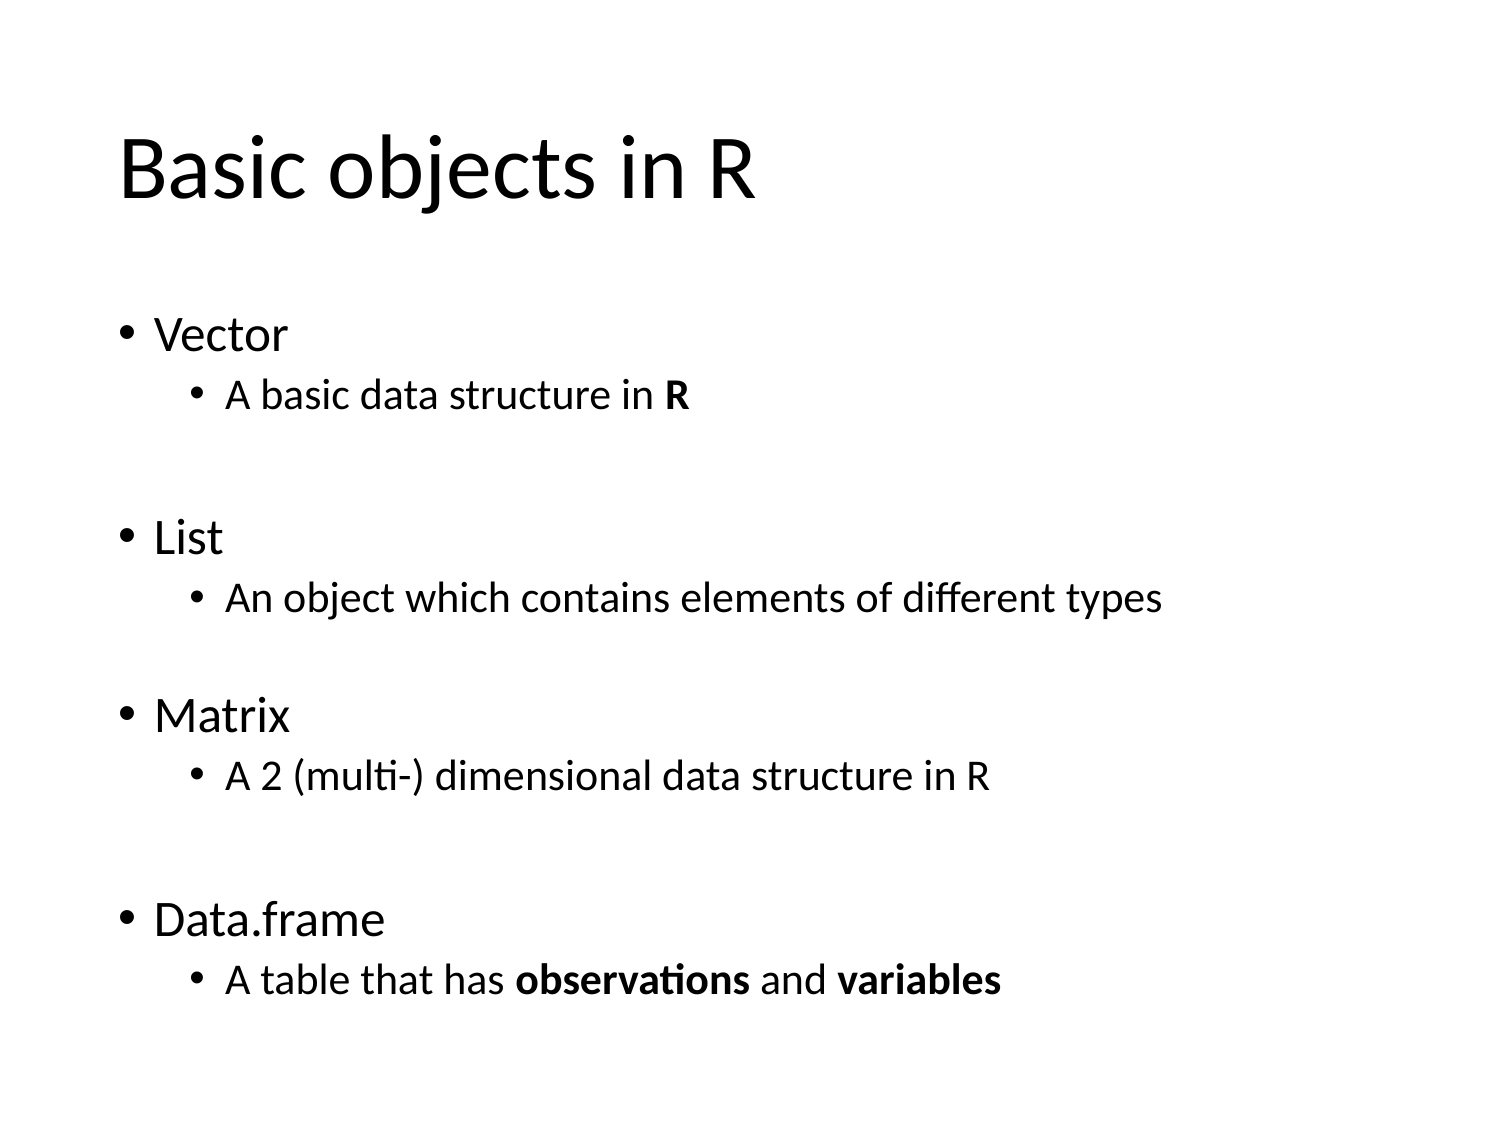

# Basic objects in R
Vector
A basic data structure in R

List
An object which contains elements of different types
Matrix
A 2 (multi-) dimensional data structure in R

Data.frame
A table that has observations and variables